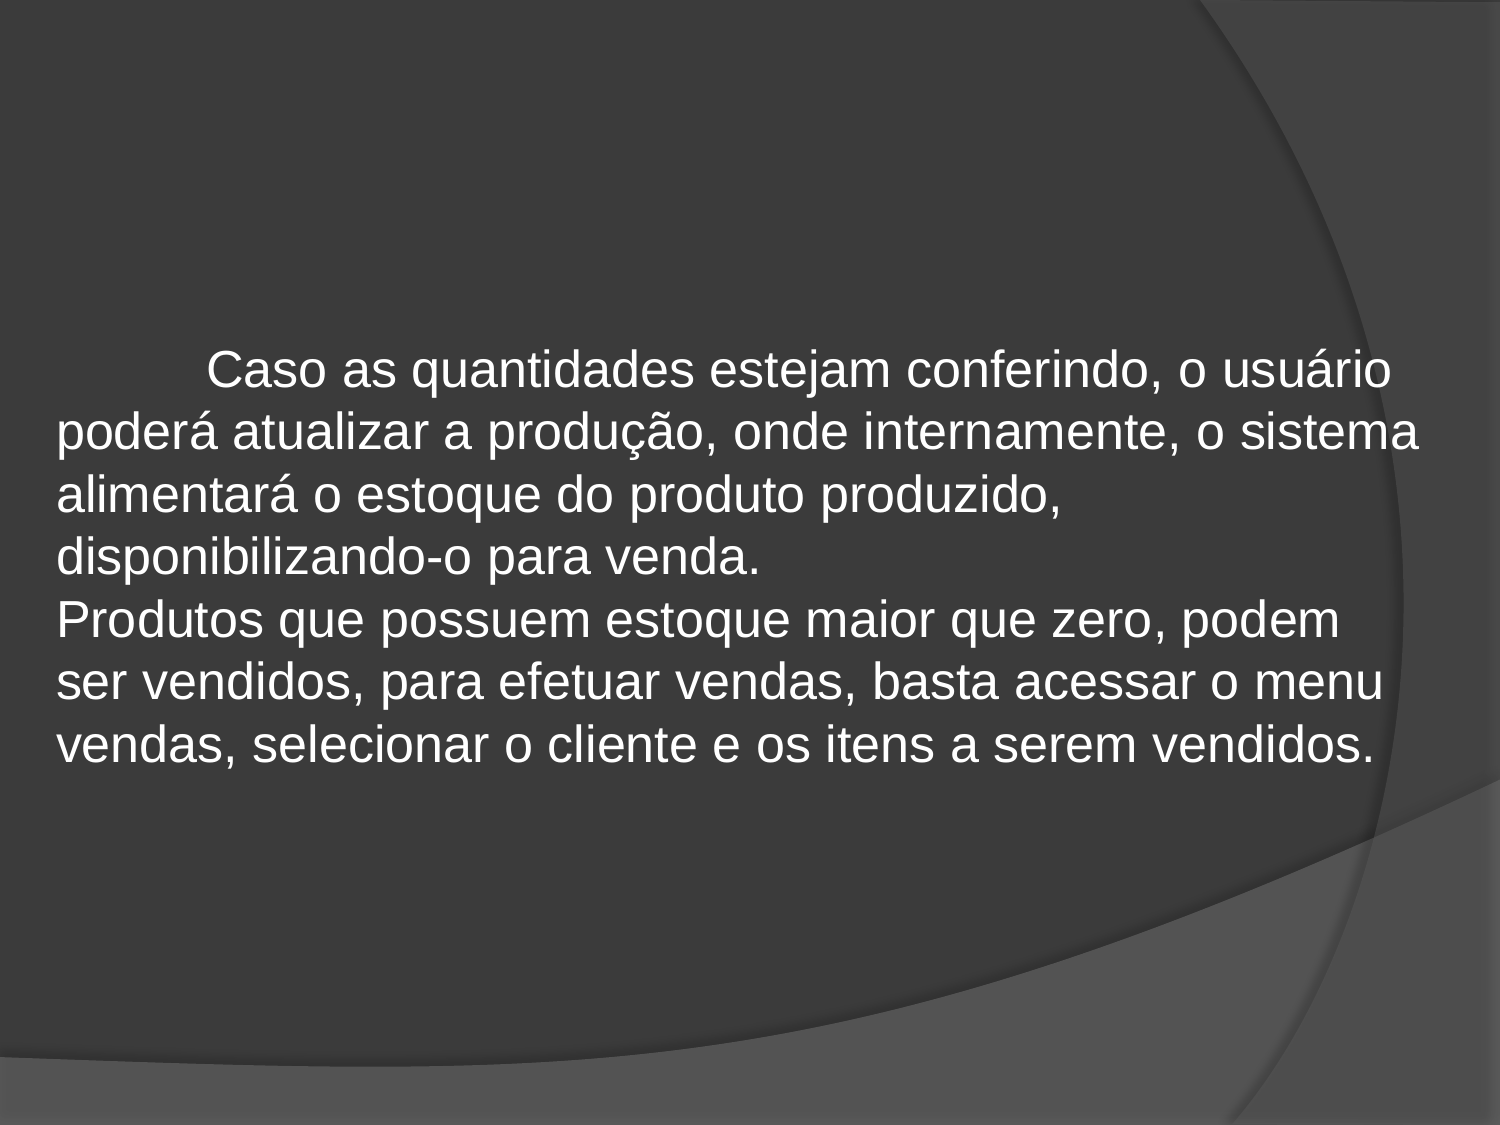

Caso as quantidades estejam conferindo, o usuário poderá atualizar a produção, onde internamente, o sistema alimentará o estoque do produto produzido, disponibilizando-o para venda.
Produtos que possuem estoque maior que zero, podem ser vendidos, para efetuar vendas, basta acessar o menu vendas, selecionar o cliente e os itens a serem vendidos.